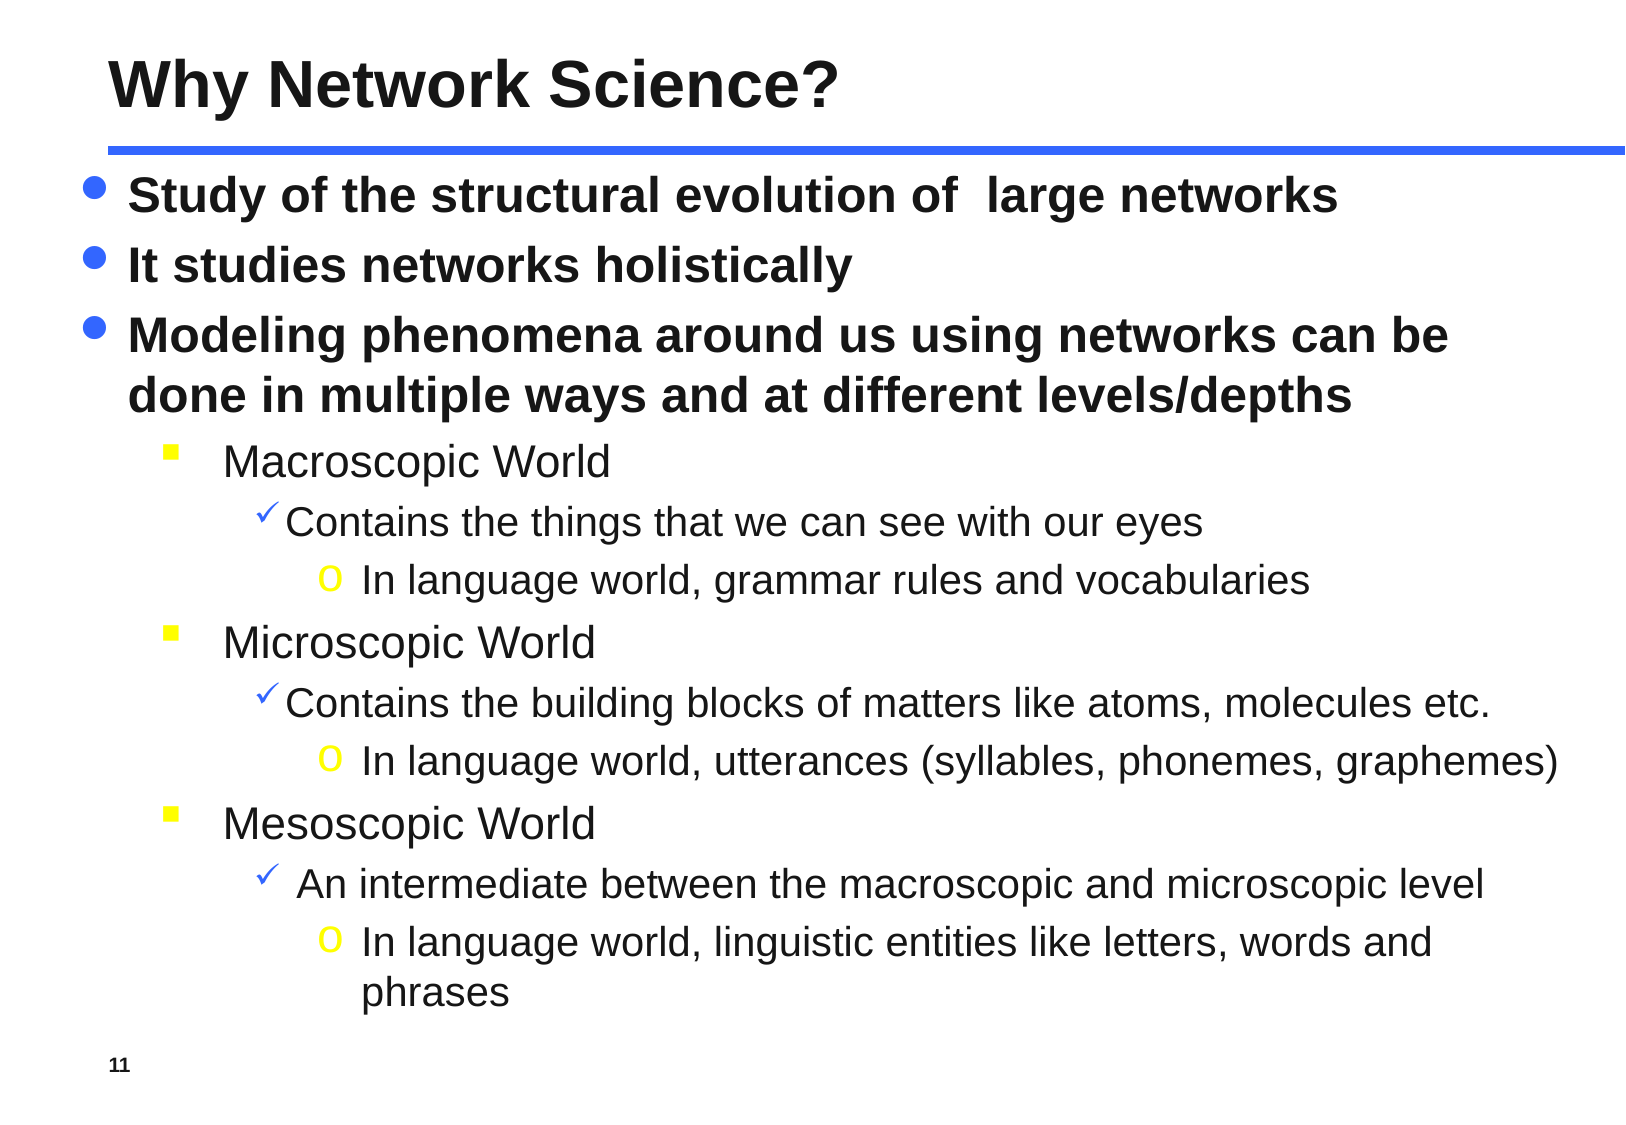

# Why Network Science?
Study of the structural evolution of  large networks
It studies networks holistically
Modeling phenomena around us using networks can be done in multiple ways and at different levels/depths
Macroscopic World
Contains the things that we can see with our eyes
In language world, grammar rules and vocabularies
Microscopic World
Contains the building blocks of matters like atoms, molecules etc.
In language world, utterances (syllables, phonemes, graphemes)
Mesoscopic World
 An intermediate between the macroscopic and microscopic level
In language world, linguistic entities like letters, words and phrases

11